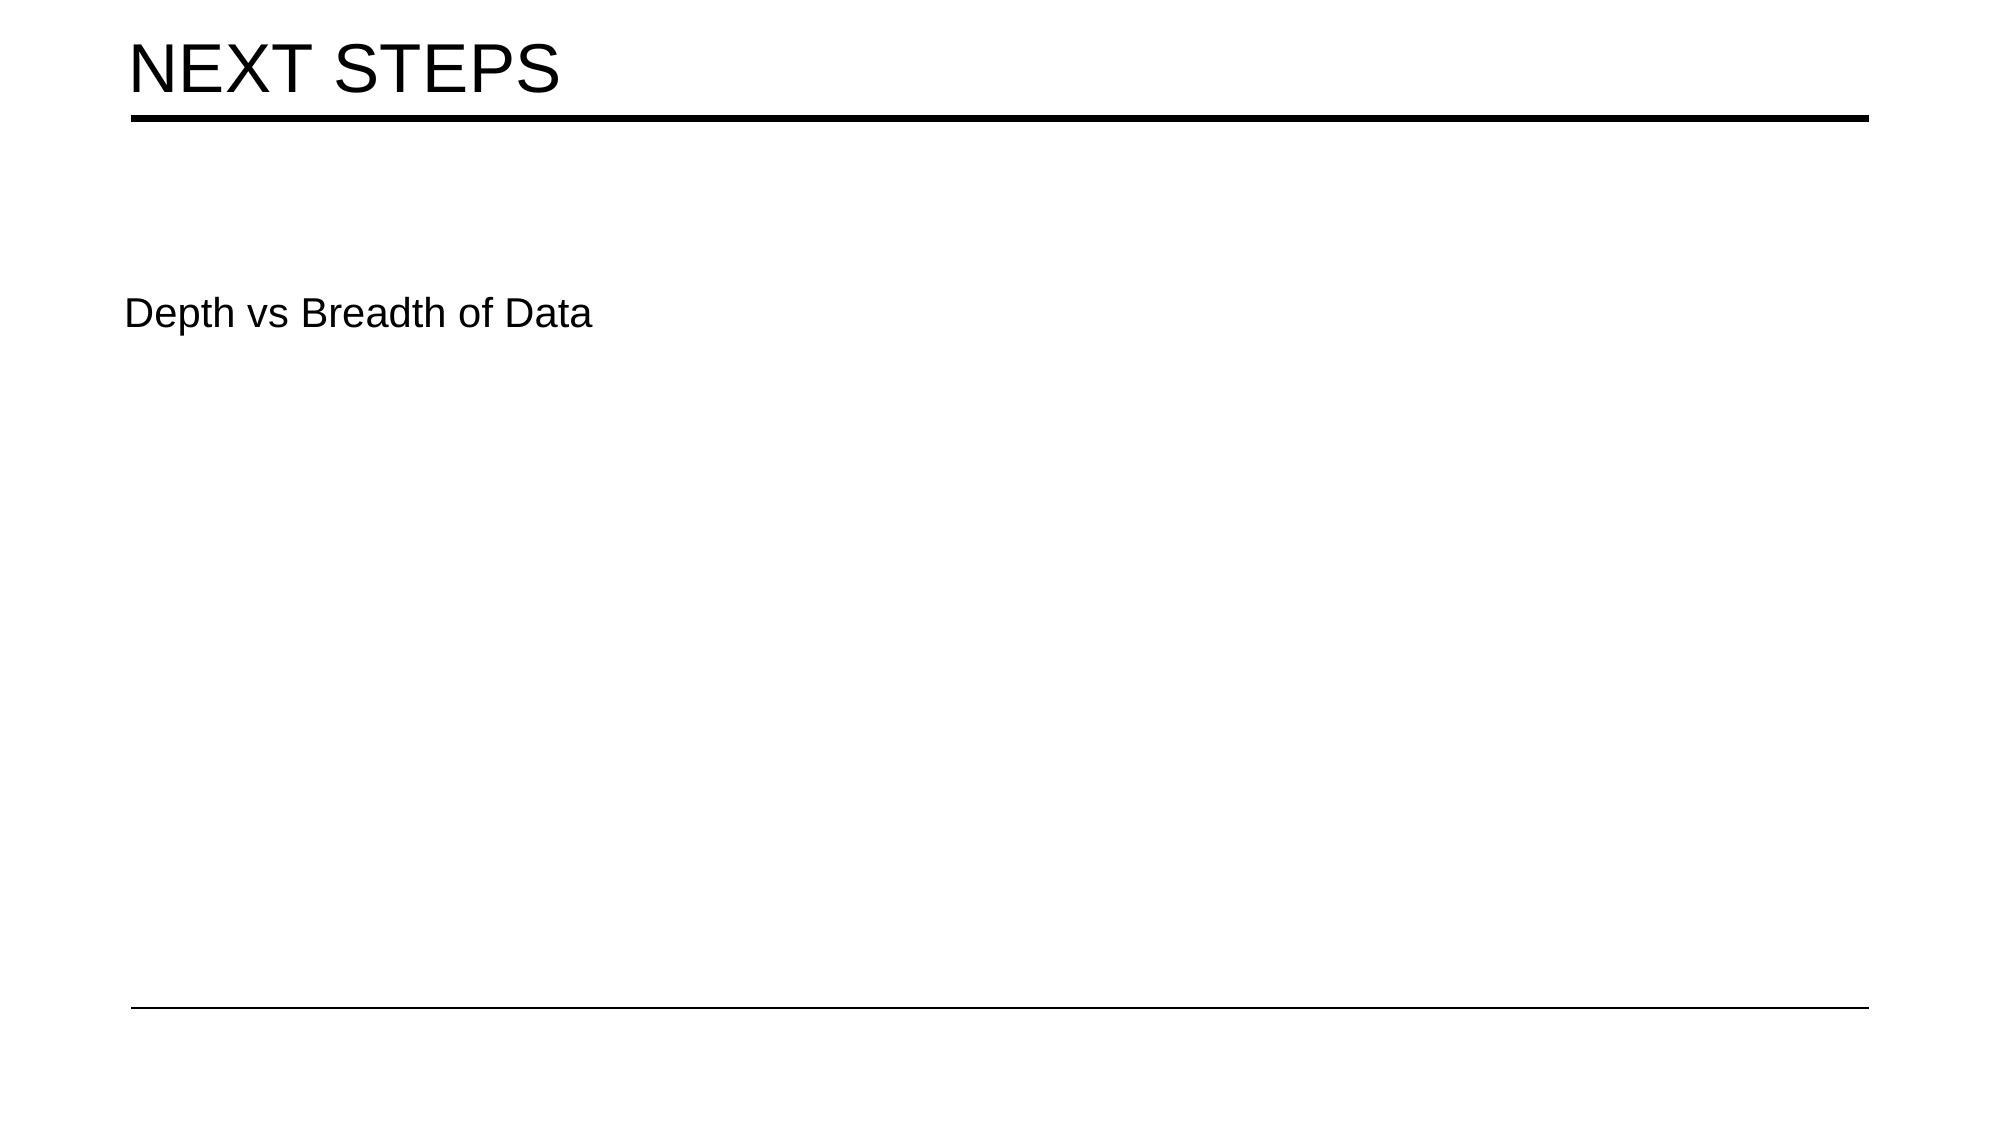

# Next steps
Depth vs Breadth of Data